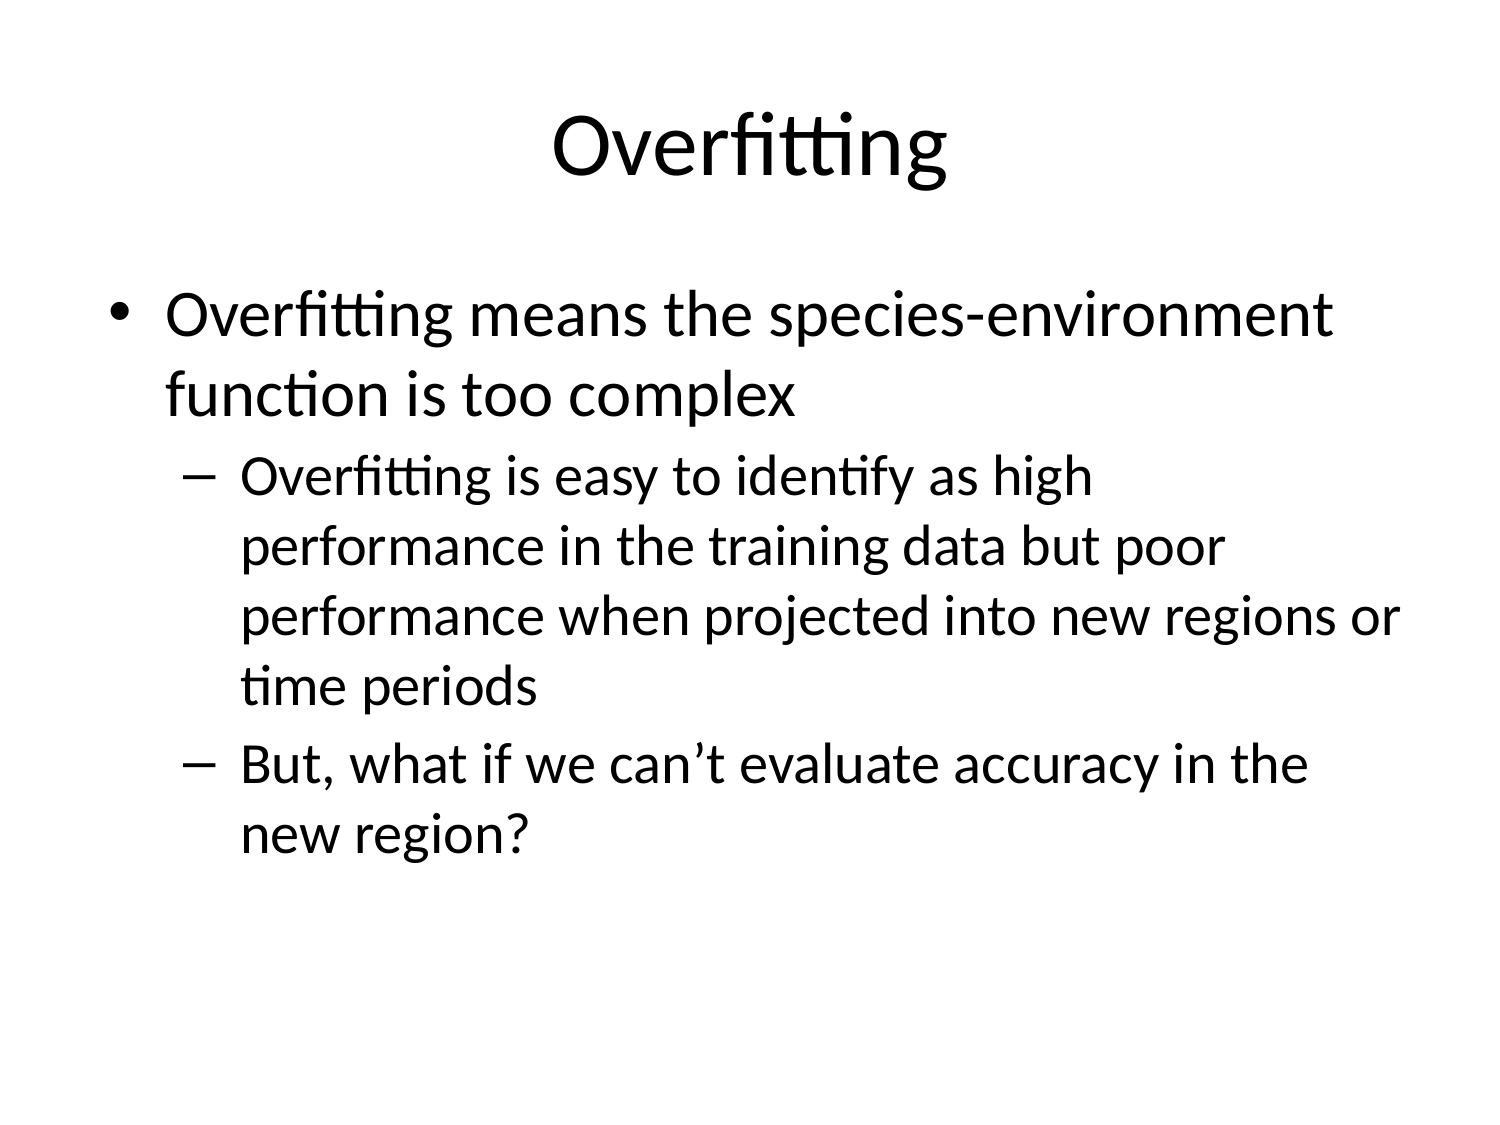

# Overfitting
Overfitting means the species-environment function is too complex
Overfitting is easy to identify as high performance in the training data but poor performance when projected into new regions or time periods
But, what if we can’t evaluate accuracy in the new region?